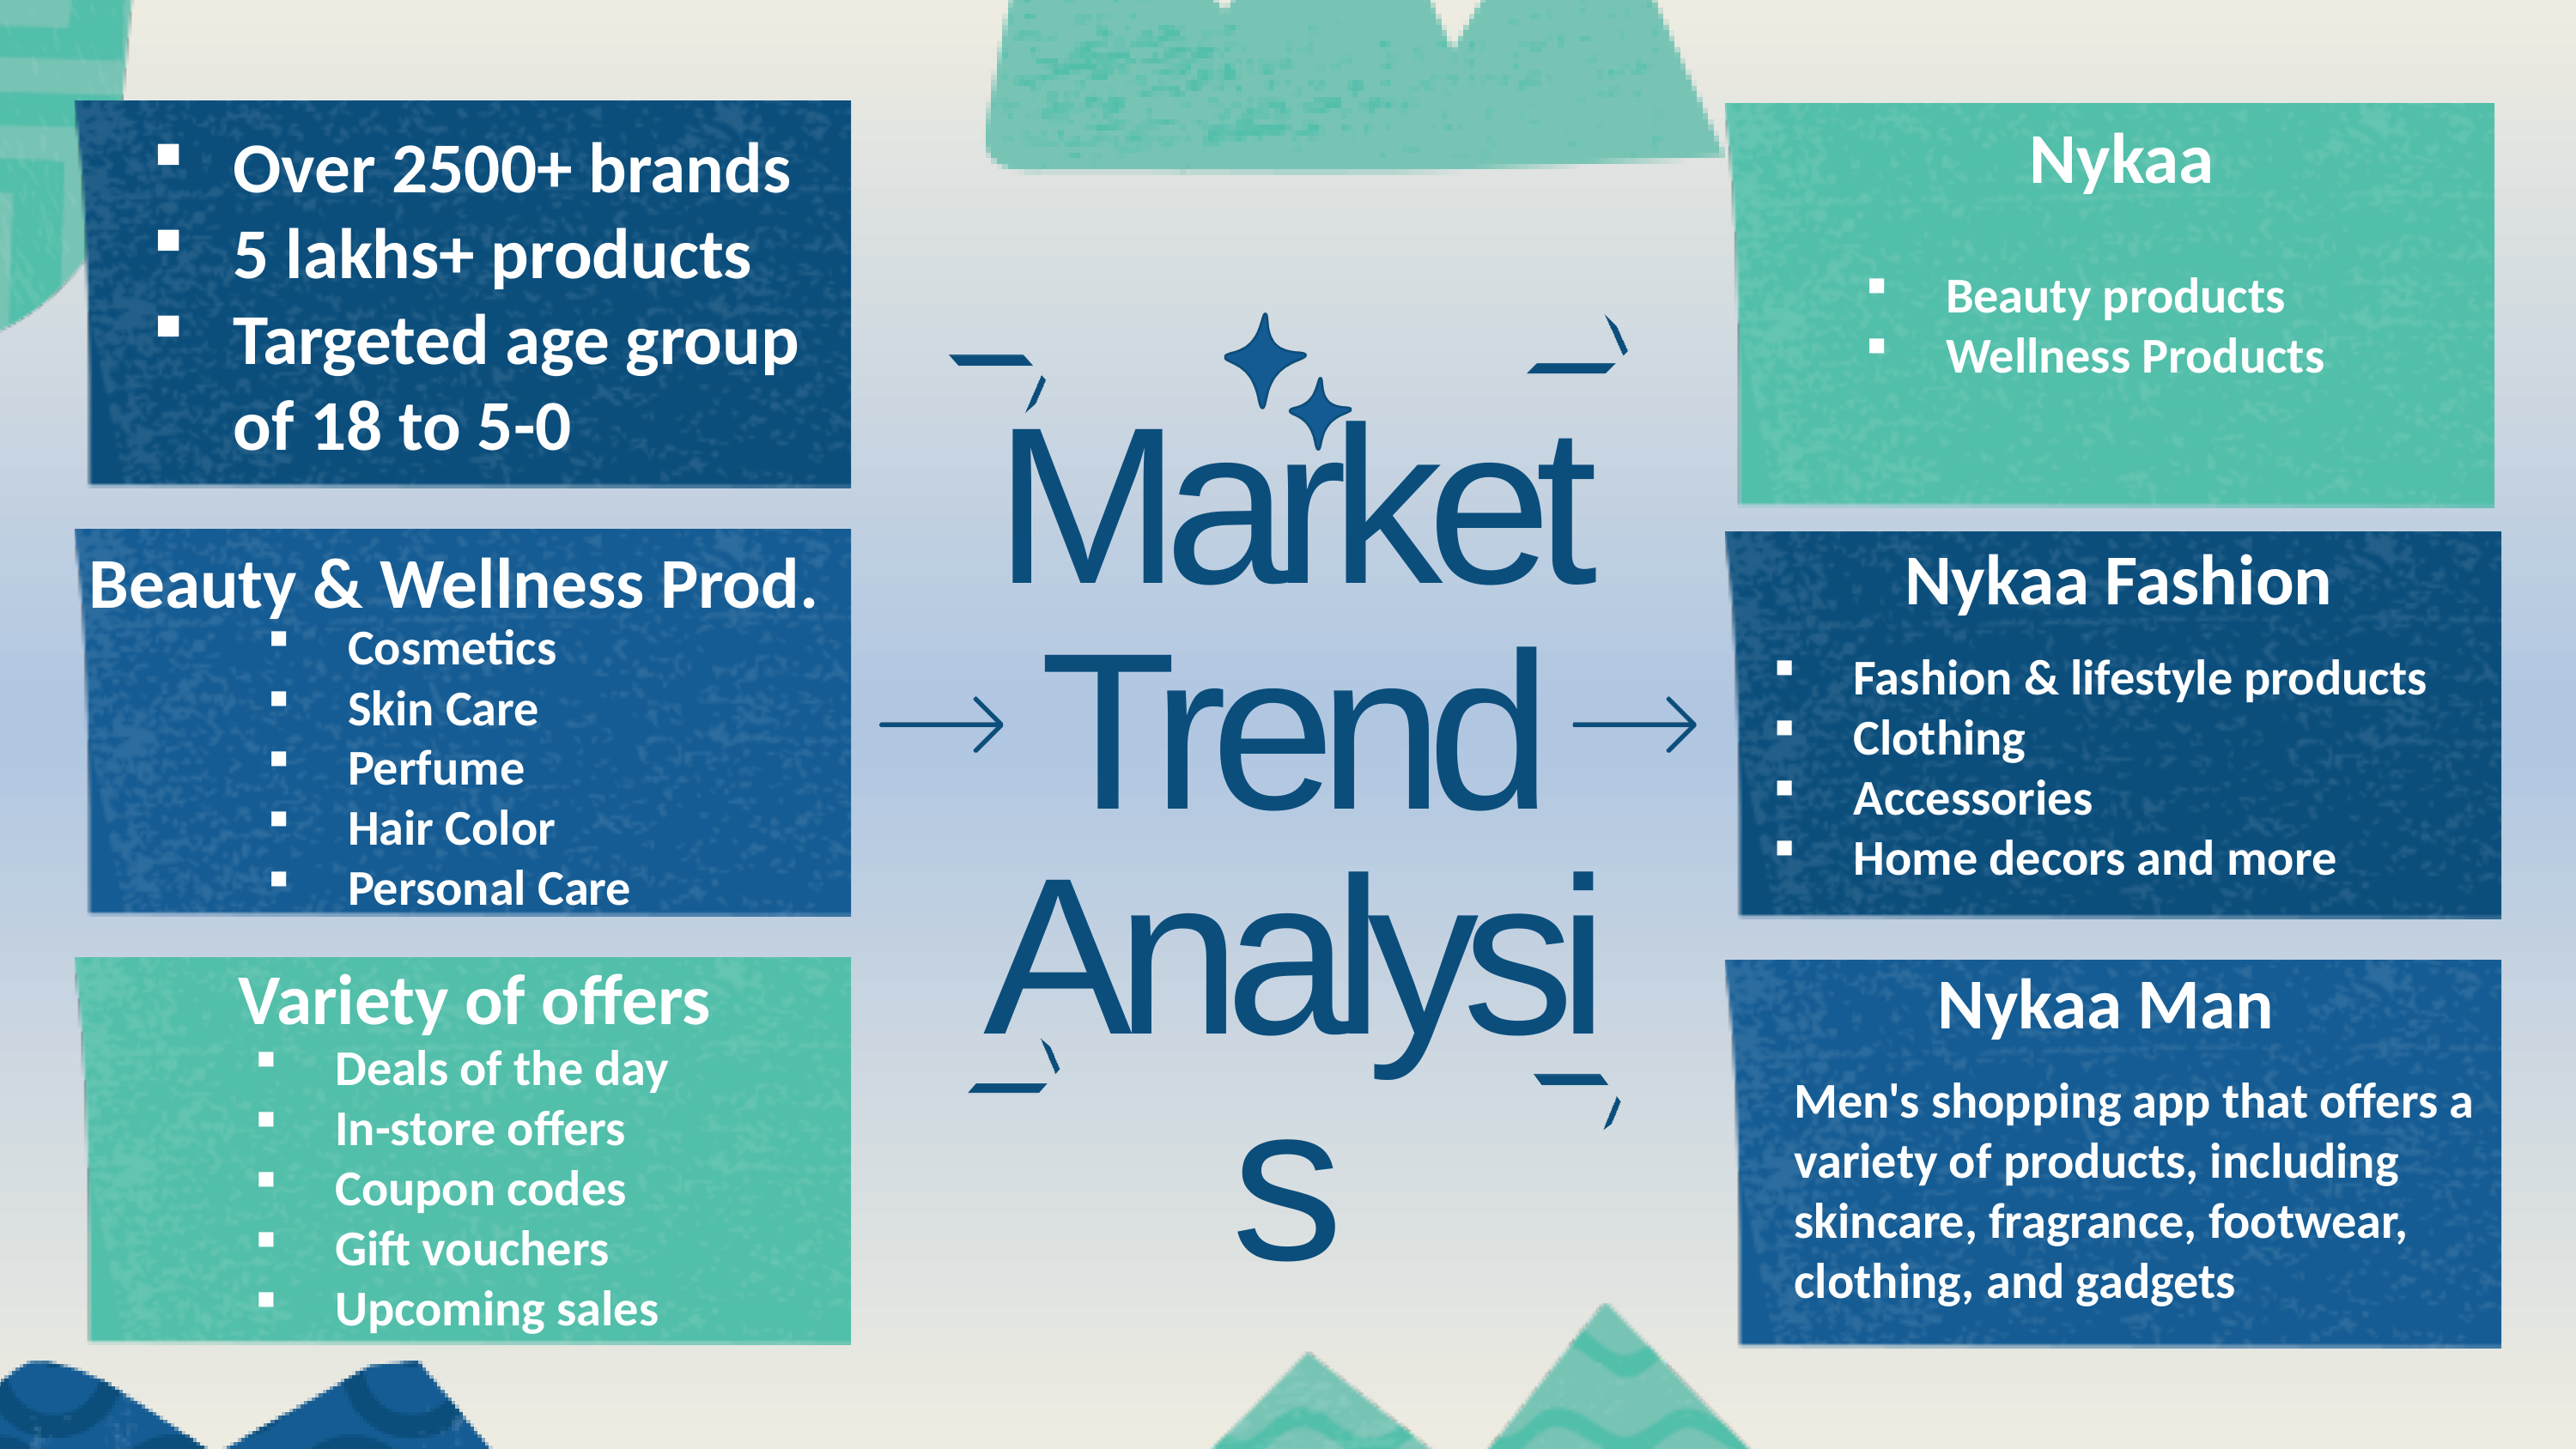

Nykaa
Over 2500+ brands
5 lakhs+ products
Targeted age group of 18 to 5-0
Beauty products
Wellness Products

Market Trend Analysis

Nykaa Fashion
Beauty & Wellness Prod.
Cosmetics
Skin Care
Perfume
Hair Color
Personal Care
Fashion & lifestyle products
Clothing
Accessories
Home decors and more

Variety of offers

Nykaa Man

Deals of the day
In-store offers
Coupon codes
Gift vouchers
Upcoming sales

Men's shopping app that offers a variety of products, including skincare, fragrance, footwear, clothing, and gadgets